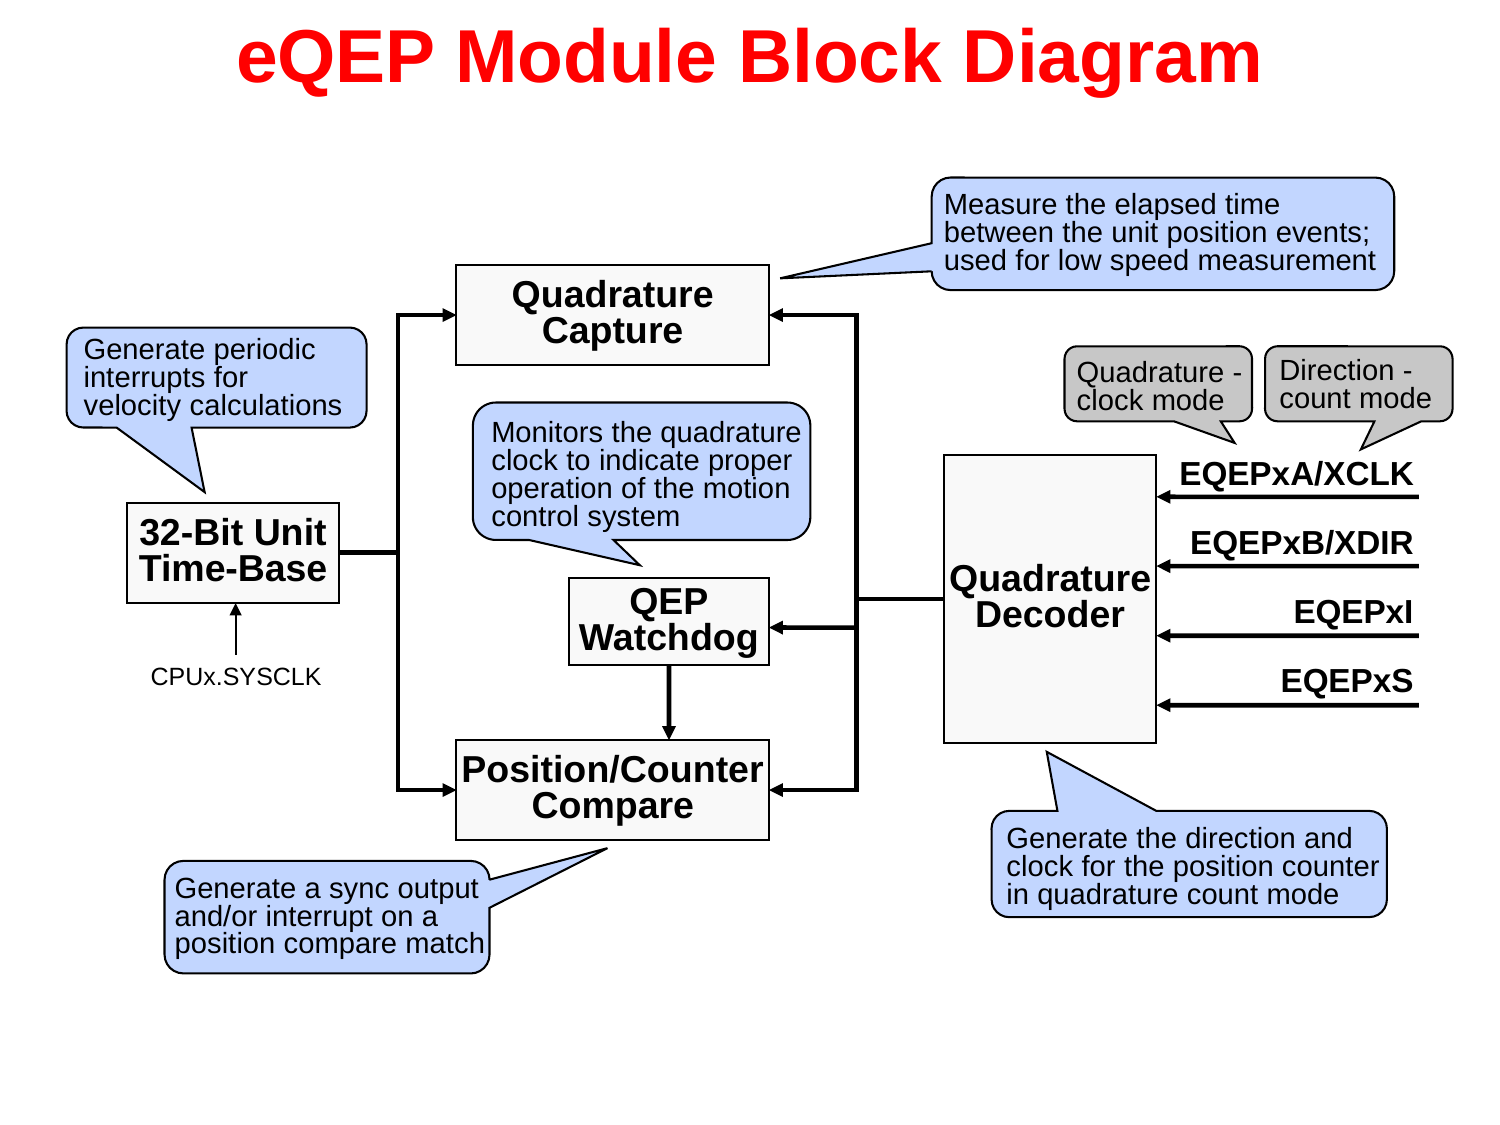

# eQEP Module Block Diagram

Measure the elapsed time between the unit position events; used for low speed measurement
Quadrature
Capture

Generate periodic interrupts for velocity calculations

Direction -count mode
Quadrature -clock mode

Monitors the quadrature clock to indicate proper operation of the motion control system
EQEPxA/XCLK
Quadrature
Decoder

EQEPxB/XDIR
EQEPxI
EQEPxS
32-Bit Unit
Time-Base
QEP
Watchdog

Position/Counter
Compare

Generate the direction and clock for the position counter in quadrature count mode

Generate a sync output and/or interrupt on a position compare match
CPUx.SYSCLK